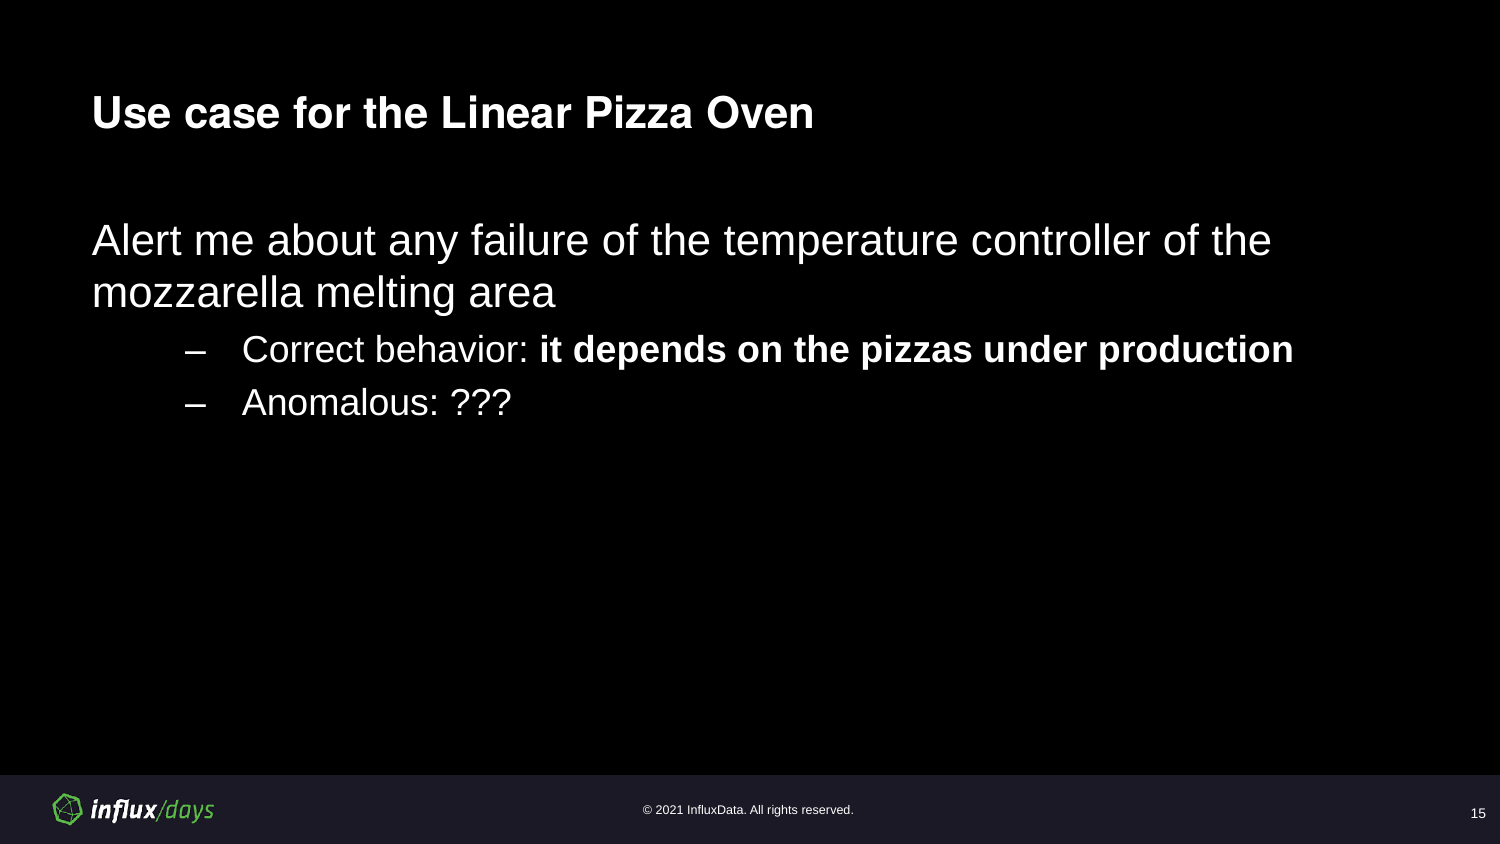

# Use case for the Linear Pizza Oven
Alert me about any failure of the temperature controller of the mozzarella melting area
Correct behavior: it depends on the pizzas under production
Anomalous: ???